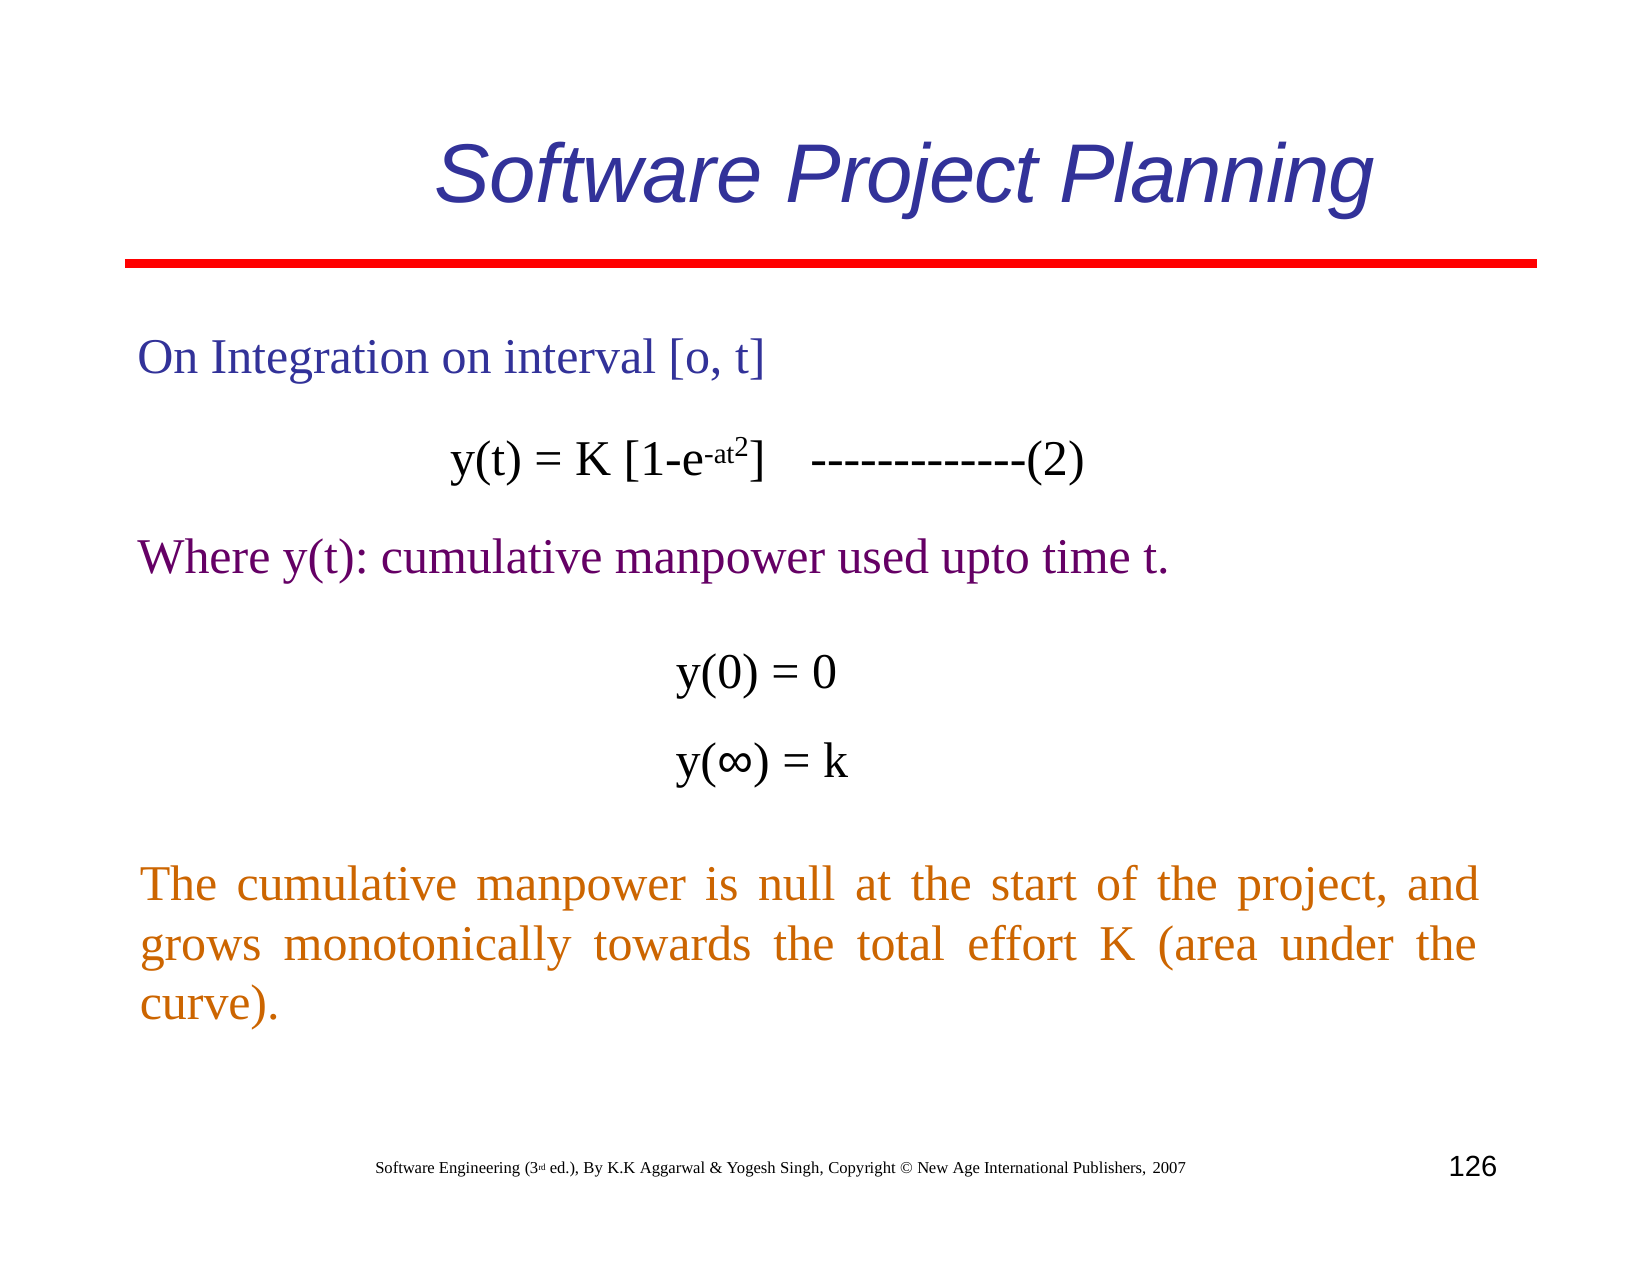

# Software Project Planning

On Integration on interval [o, t]
y(t) = K [1-e-at2]
-------------(2)
Where y(t): cumulative manpower used upto time t.

y(0) = 0
y(∞) = k

The cumulative manpower is null at the start of the project, and  grows monotonically towards the total effort K (area under the  curve).
126
Software Engineering (3rd  ed.), By K.K Aggarwal & Yogesh Singh, Copyright © New Age International Publishers, 2007